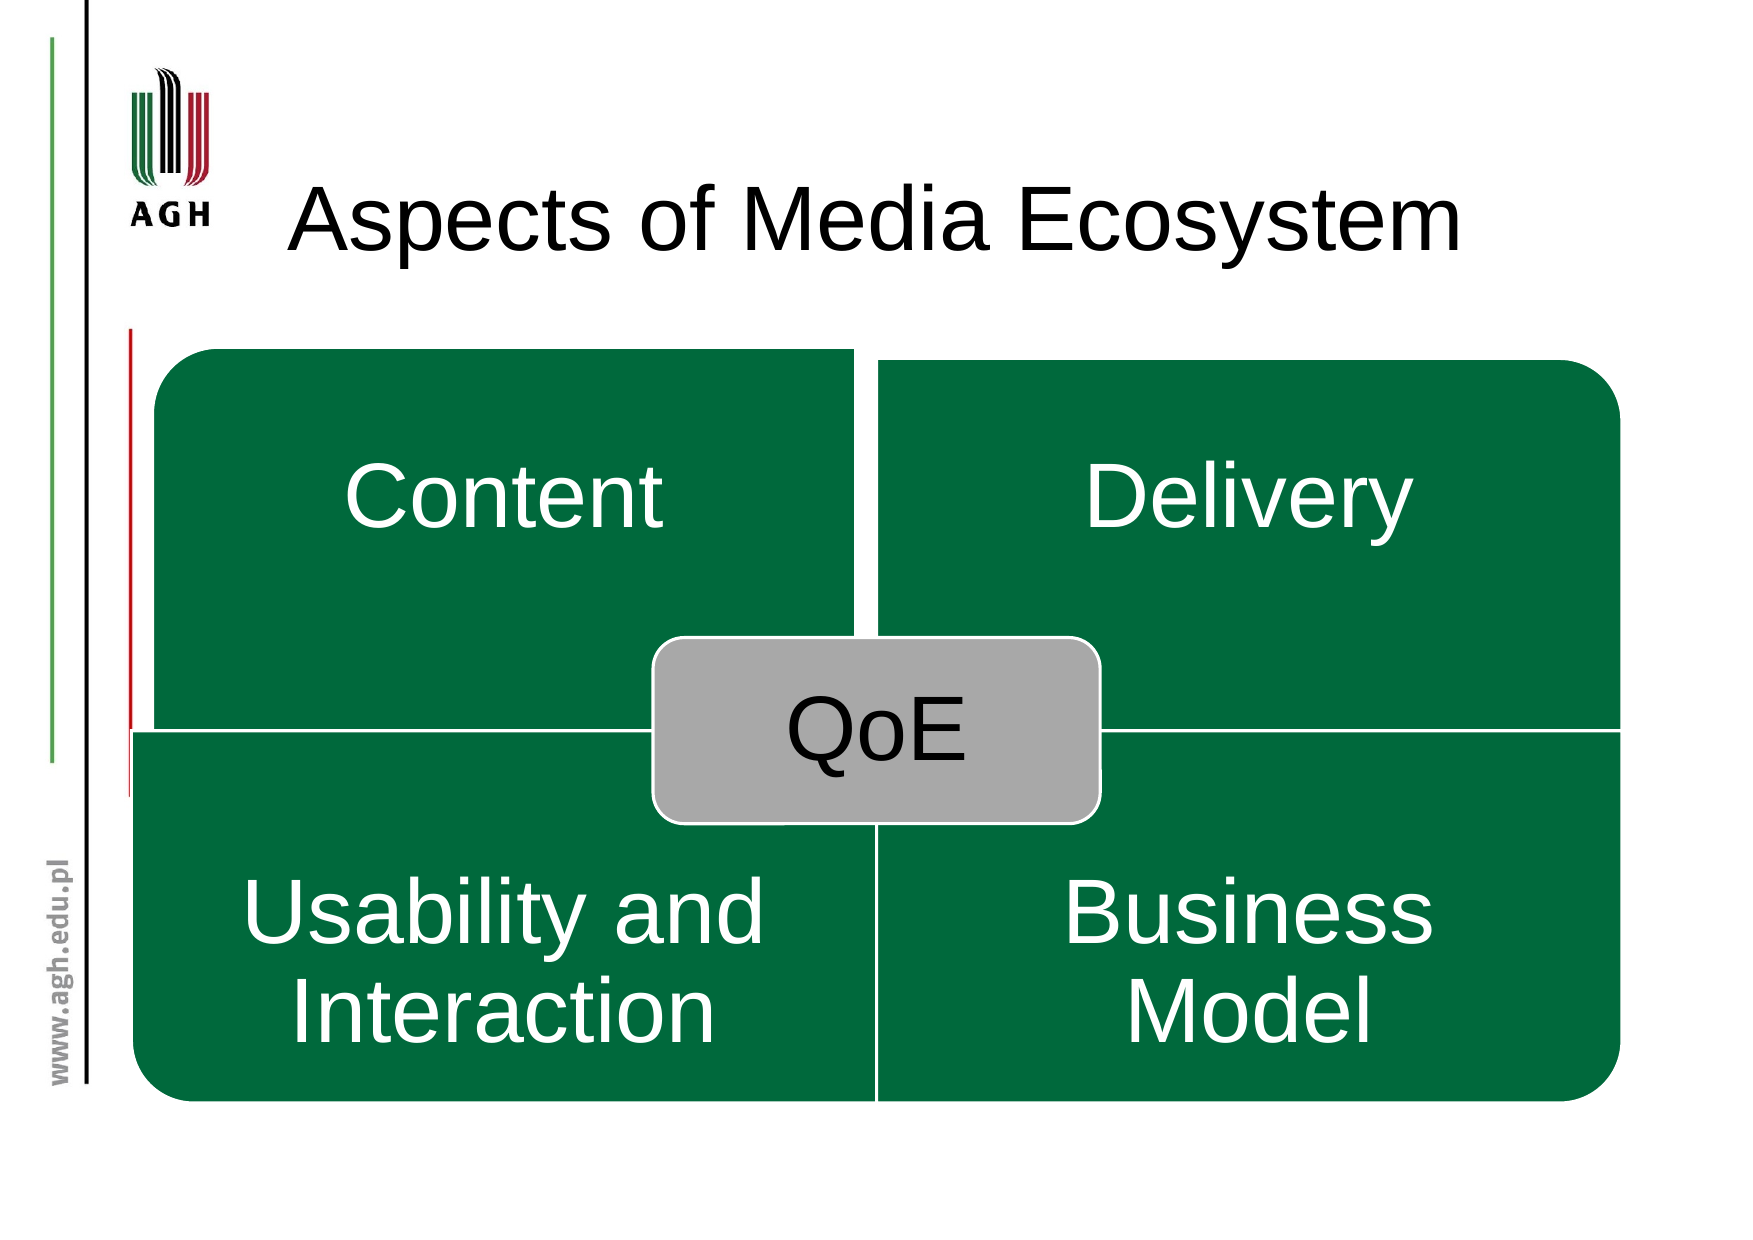

# Aspects of Media Ecosystem

Delivery

Content

QoE

Usability and Interaction
Business Model